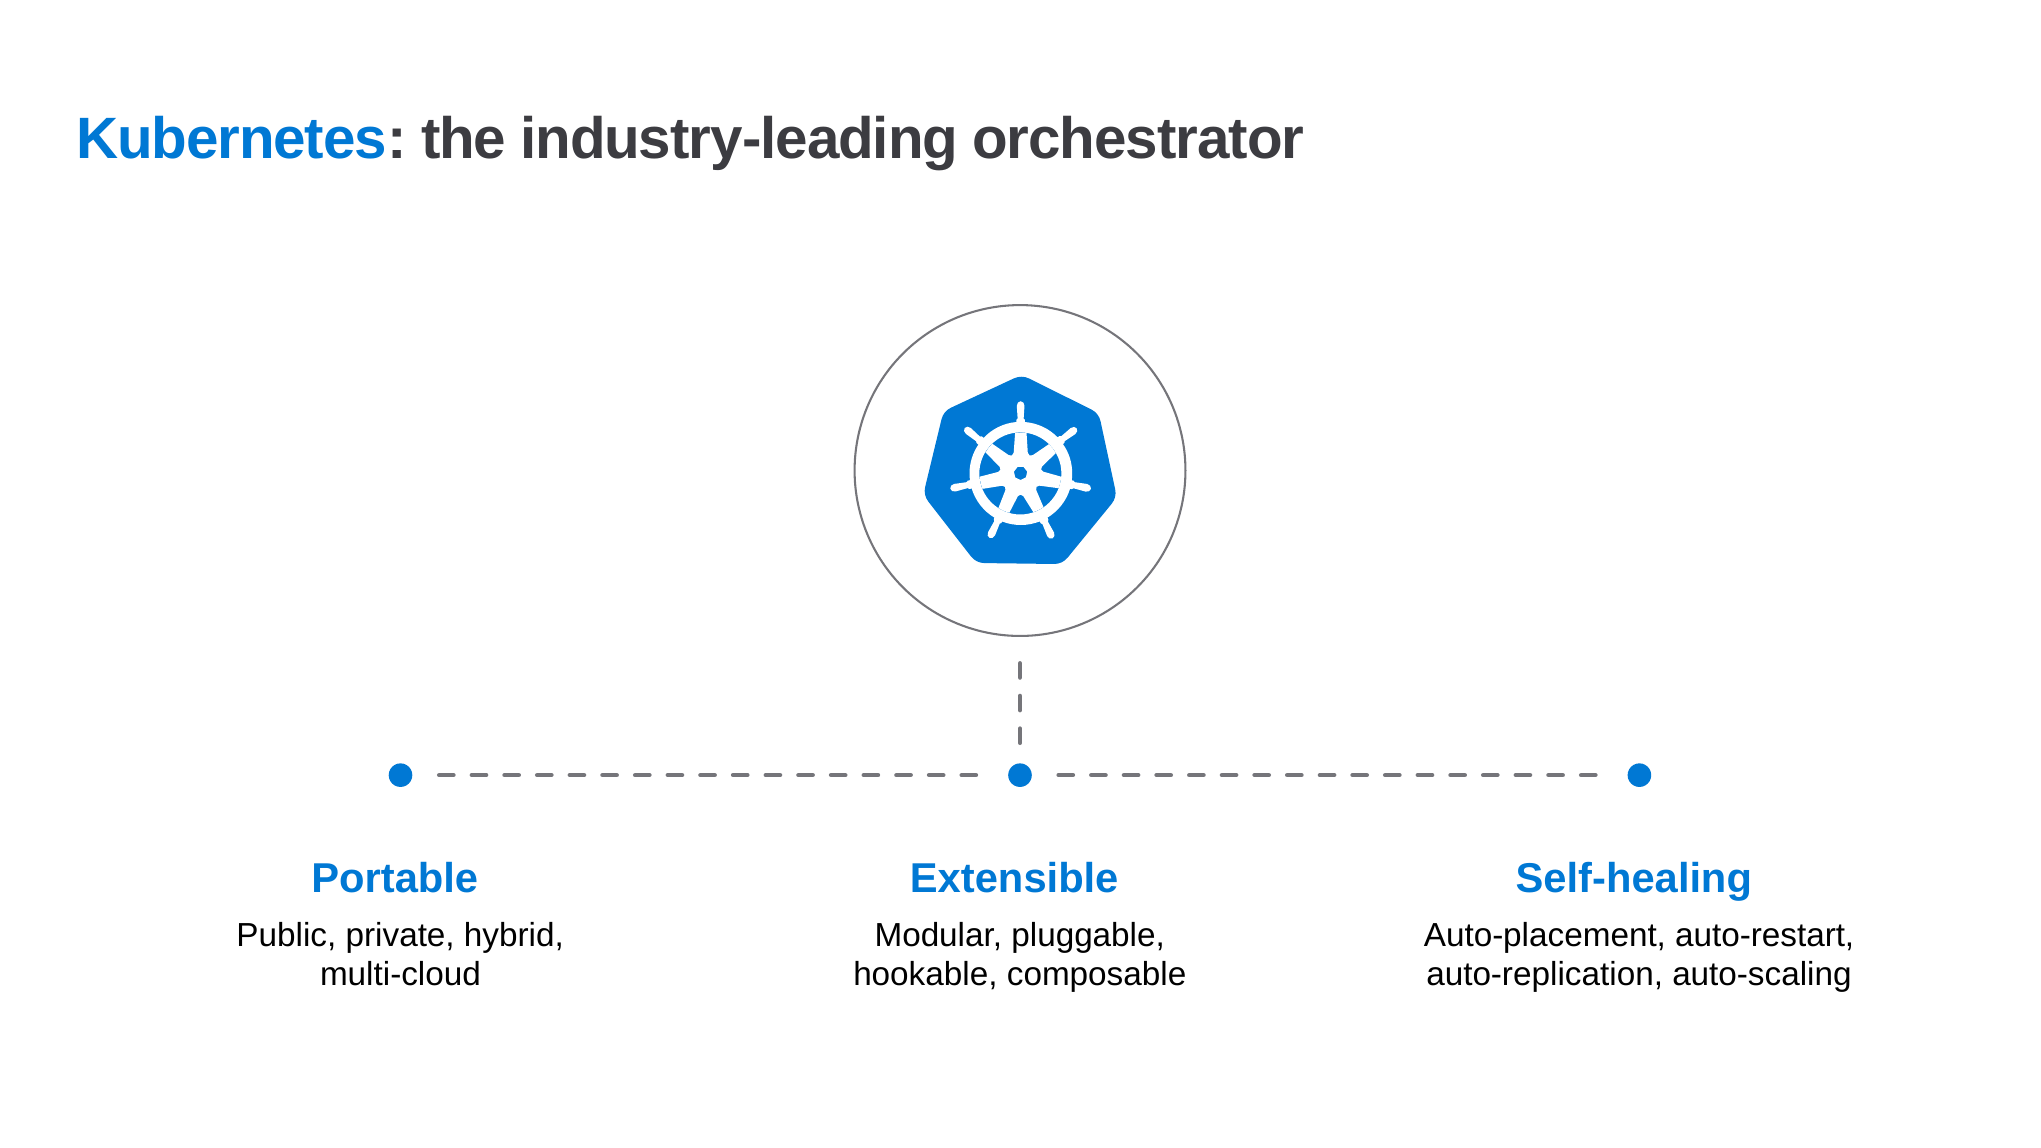

# Kubernetes: the industry-leading orchestrator

Portable
Public, private, hybrid, multi-cloud
Extensible
Modular, pluggable, hookable, composable
Self-healing
Auto-placement, auto-restart, auto-replication, auto-scaling